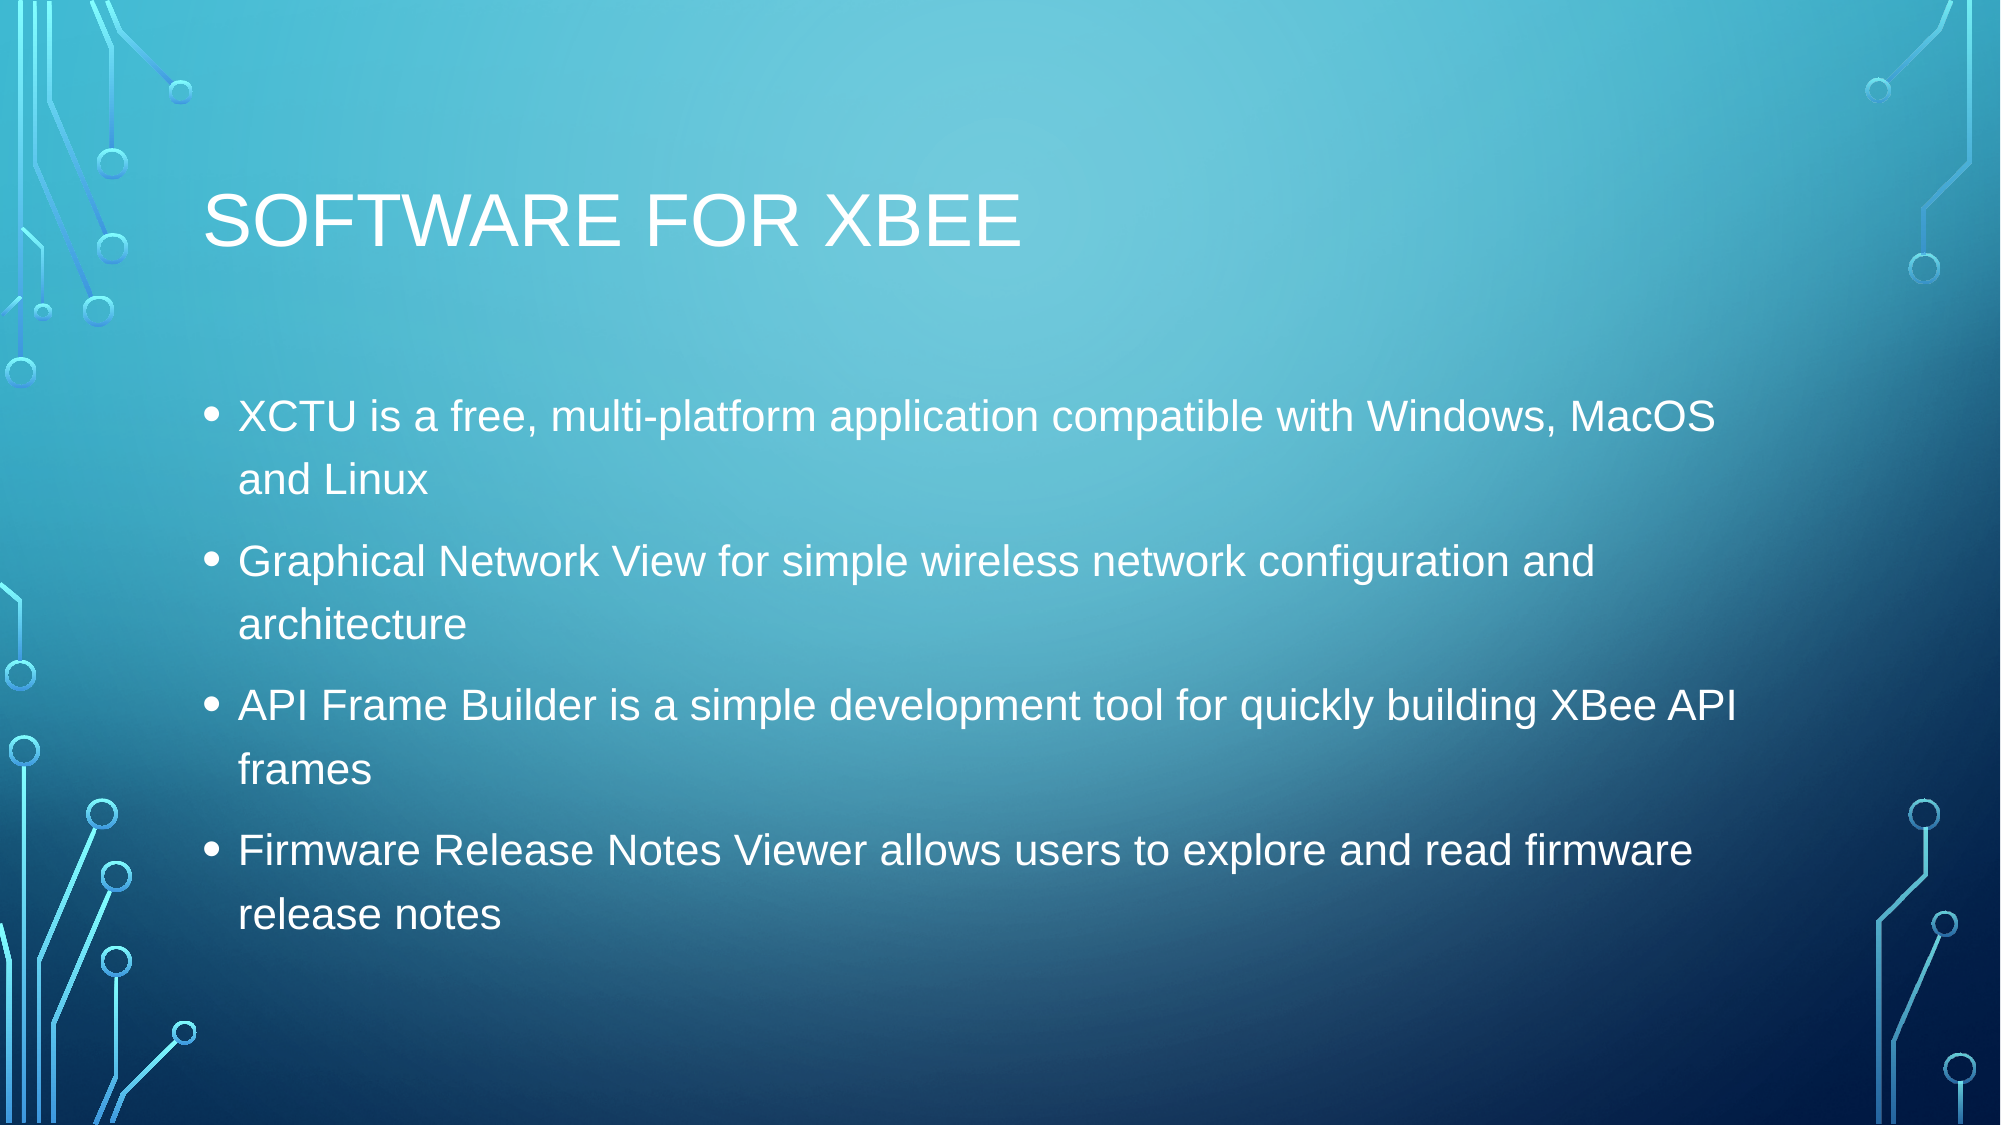

# Software for Xbee
XCTU is a free, multi-platform application compatible with Windows, MacOS and Linux
Graphical Network View for simple wireless network configuration and architecture
API Frame Builder is a simple development tool for quickly building XBee API frames
Firmware Release Notes Viewer allows users to explore and read firmware release notes